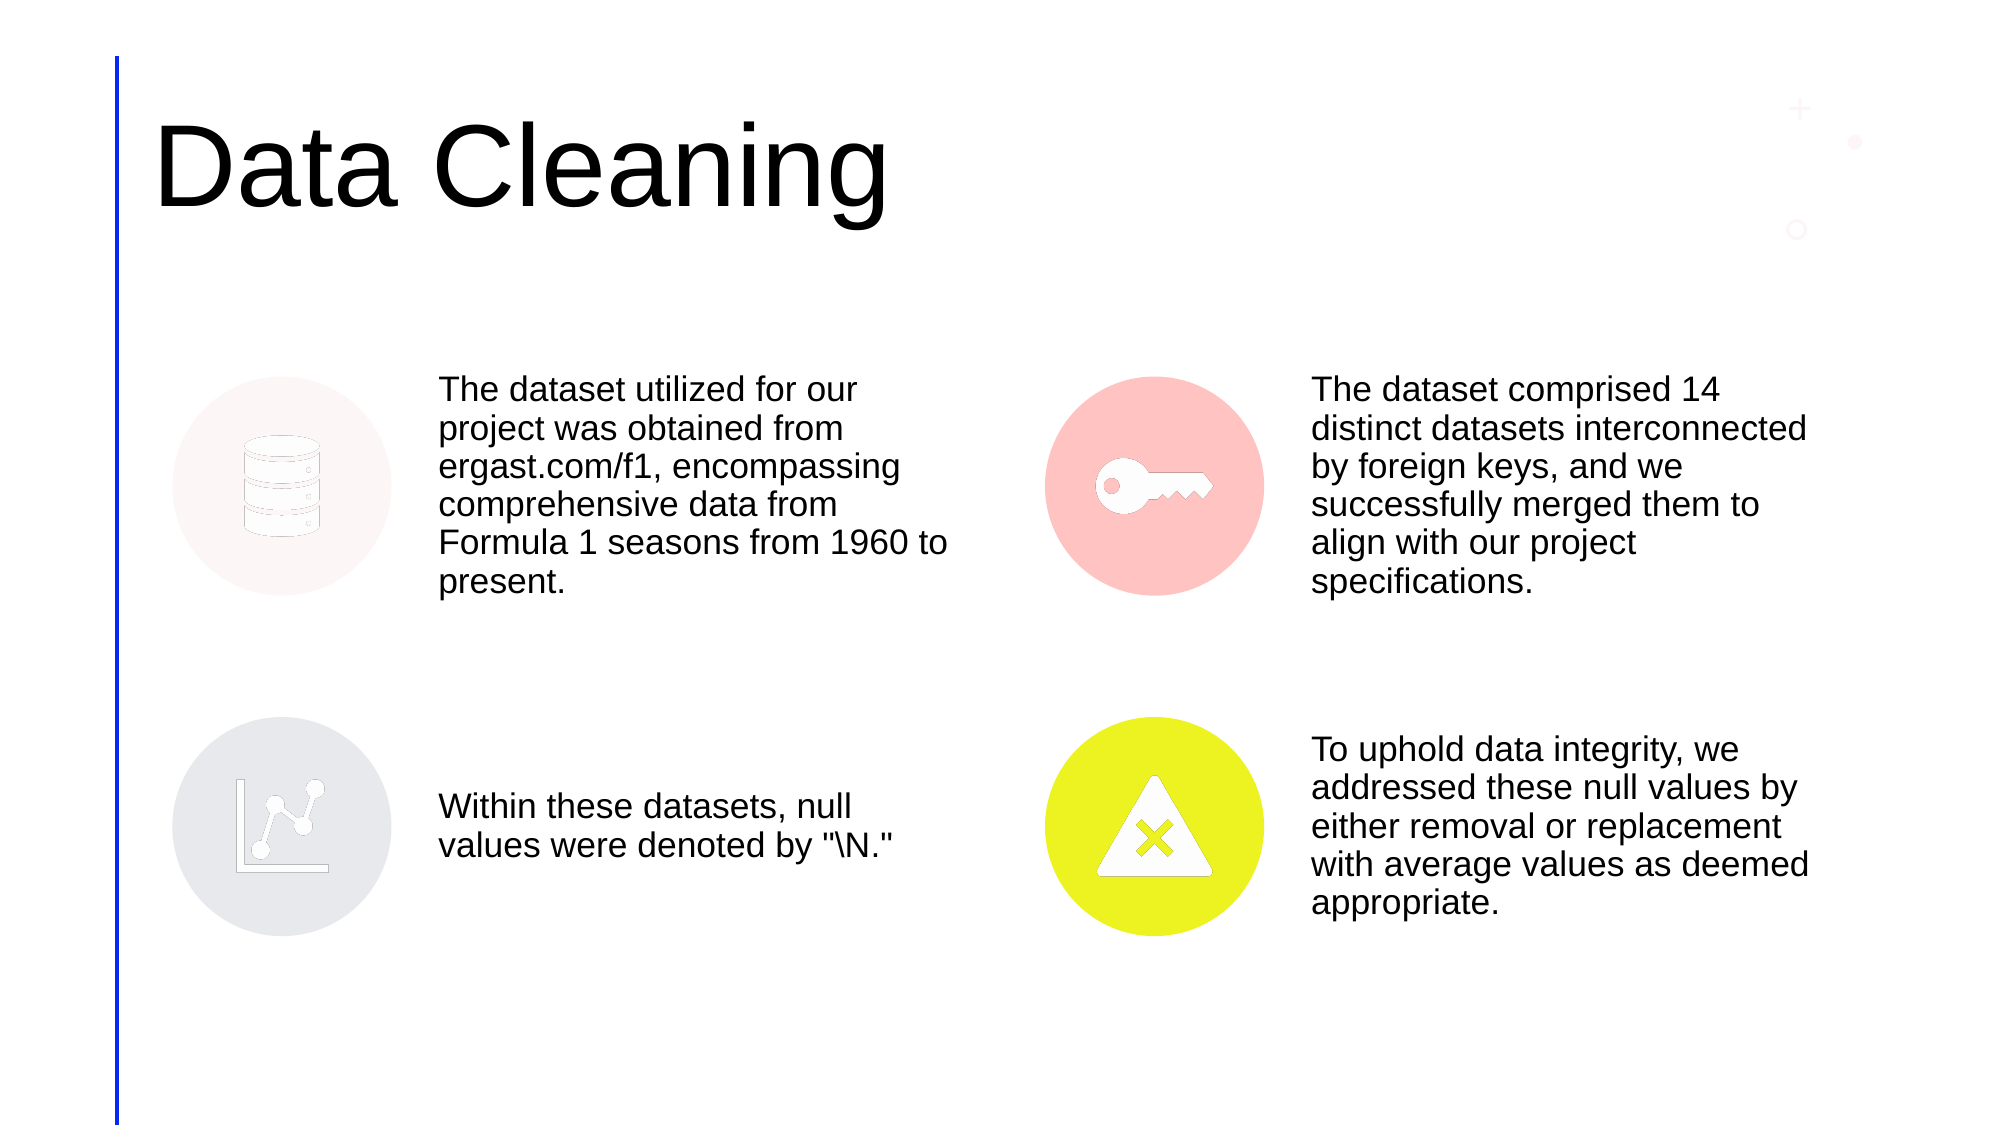

Data Cleaning

The dataset utilized for our project was obtained from ergast.com/f1, encompassing comprehensive data from Formula 1 seasons from 1960 to present.
The dataset comprised 14 distinct datasets interconnected by foreign keys, and we successfully merged them to align with our project specifications.
Within these datasets, null values were denoted by "\N."
To uphold data integrity, we addressed these null values by either removal or replacement with average values as deemed appropriate.